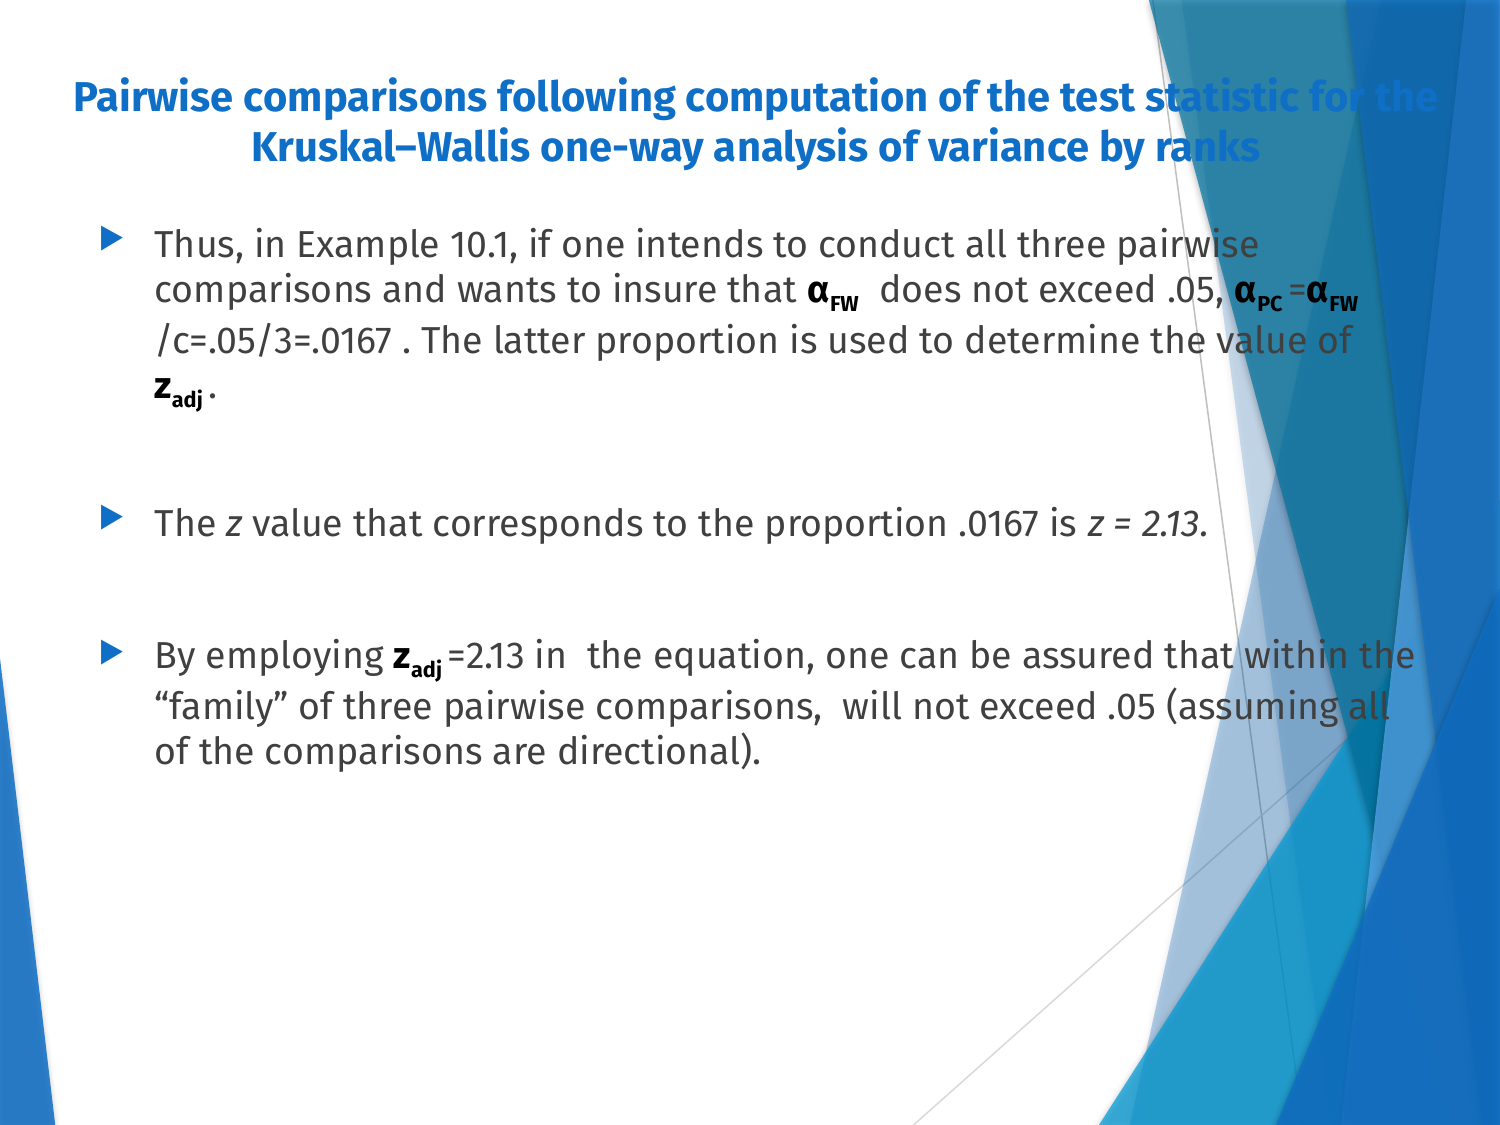

# Pairwise comparisons following computation of the test statistic for the Kruskal–Wallis one-way analysis of variance by ranks
Thus, in Example 10.1, if one intends to conduct all three pairwise comparisons and wants to insure that αFW  does not exceed .05, αPC =αFW /c=.05/3=.0167 . The latter proportion is used to determine the value of zadj .

The z value that corresponds to the proportion .0167 is z = 2.13.

By employing zadj =2.13 in  the equation, one can be assured that within the “family” of three pairwise comparisons,  will not exceed .05 (assuming all of the comparisons are directional).